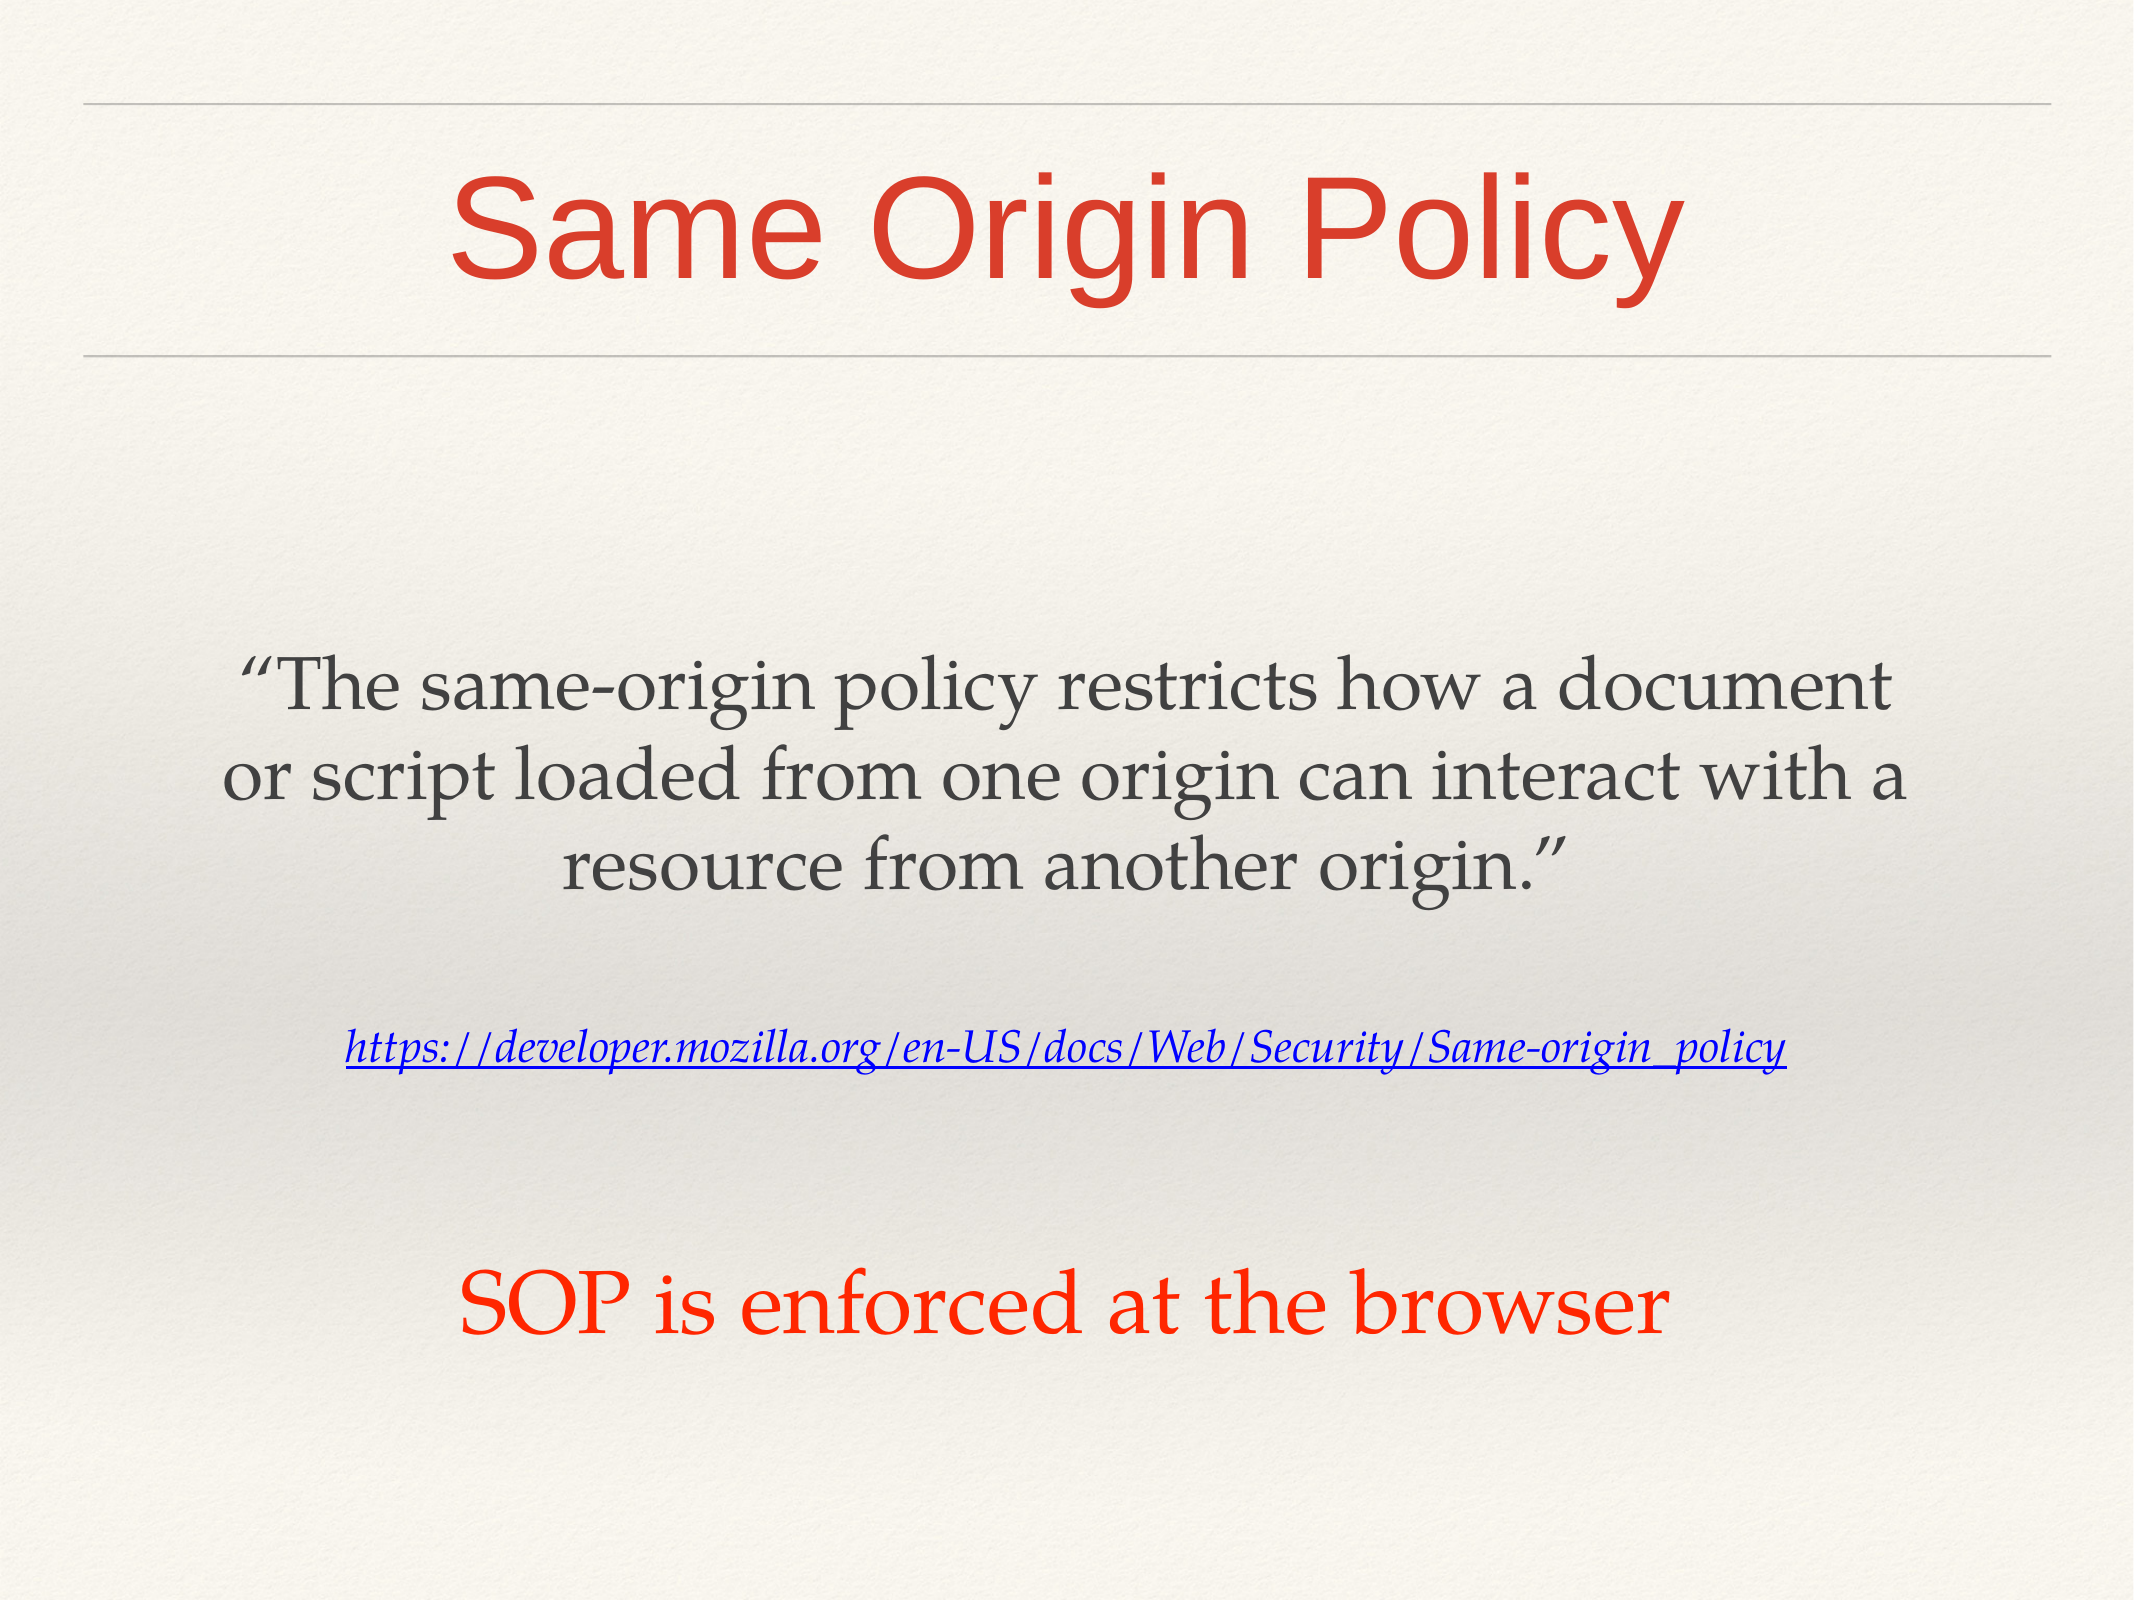

# Same Origin Policy
“The same-origin policy restricts how a document or script loaded from one origin can interact with a resource from another origin.”
https://developer.mozilla.org/en-US/docs/Web/Security/Same-origin_policy
SOP is enforced at the browser